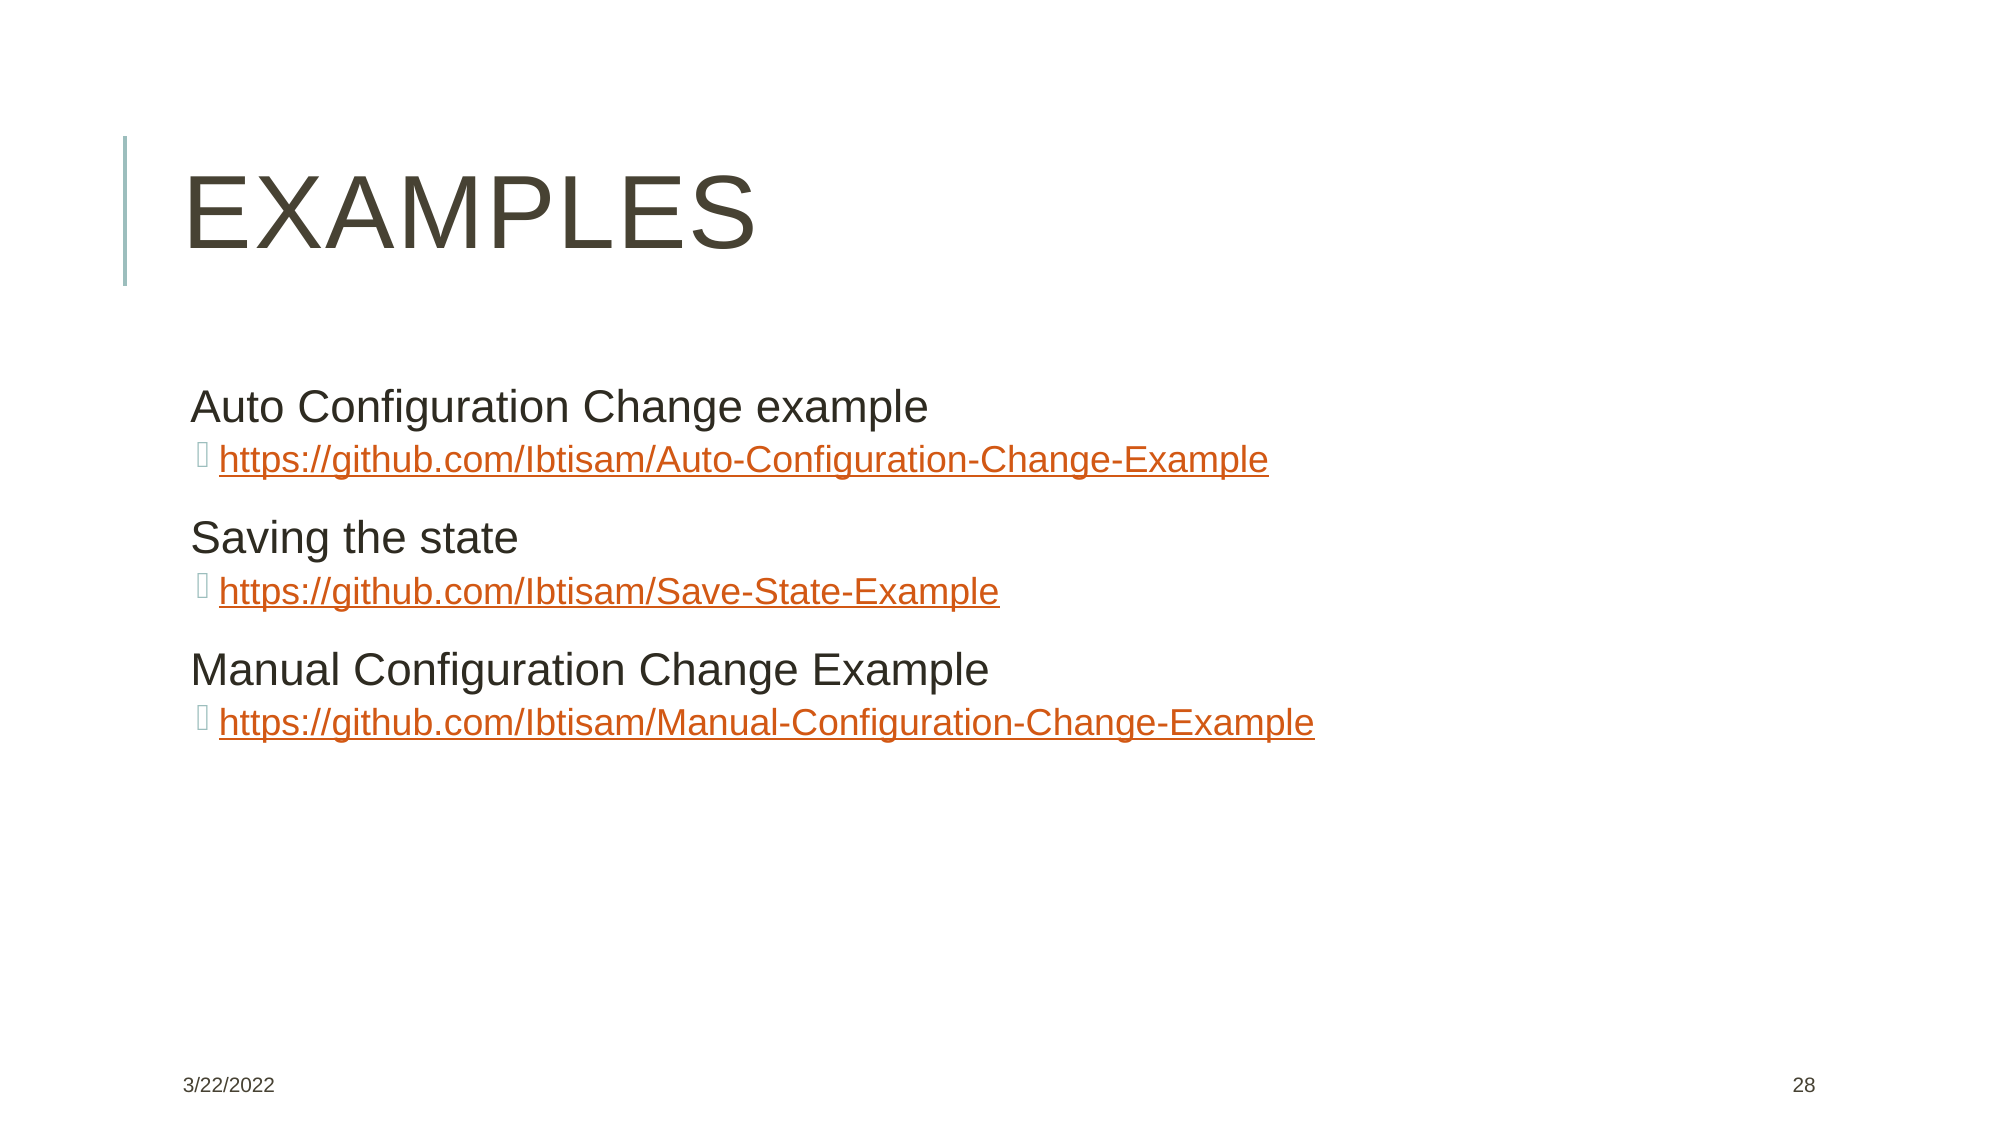

# Examples
Auto Configuration Change example
https://github.com/Ibtisam/Auto-Configuration-Change-Example
Saving the state
https://github.com/Ibtisam/Save-State-Example
Manual Configuration Change Example
https://github.com/Ibtisam/Manual-Configuration-Change-Example

3/22/2022
28